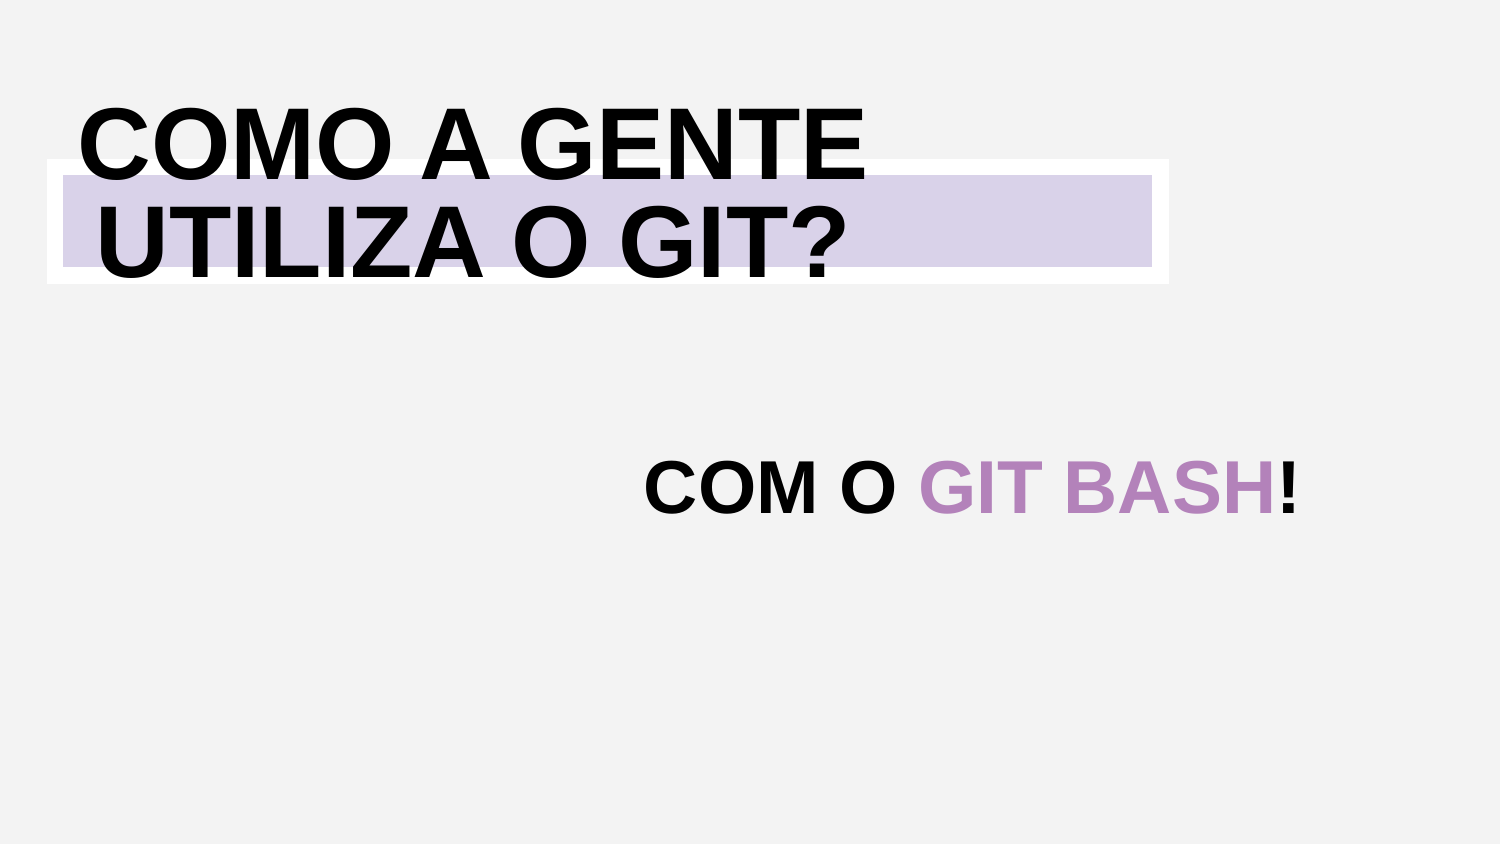

COMO A GENTE UTILIZA O GIT?

COM O GIT BASH!